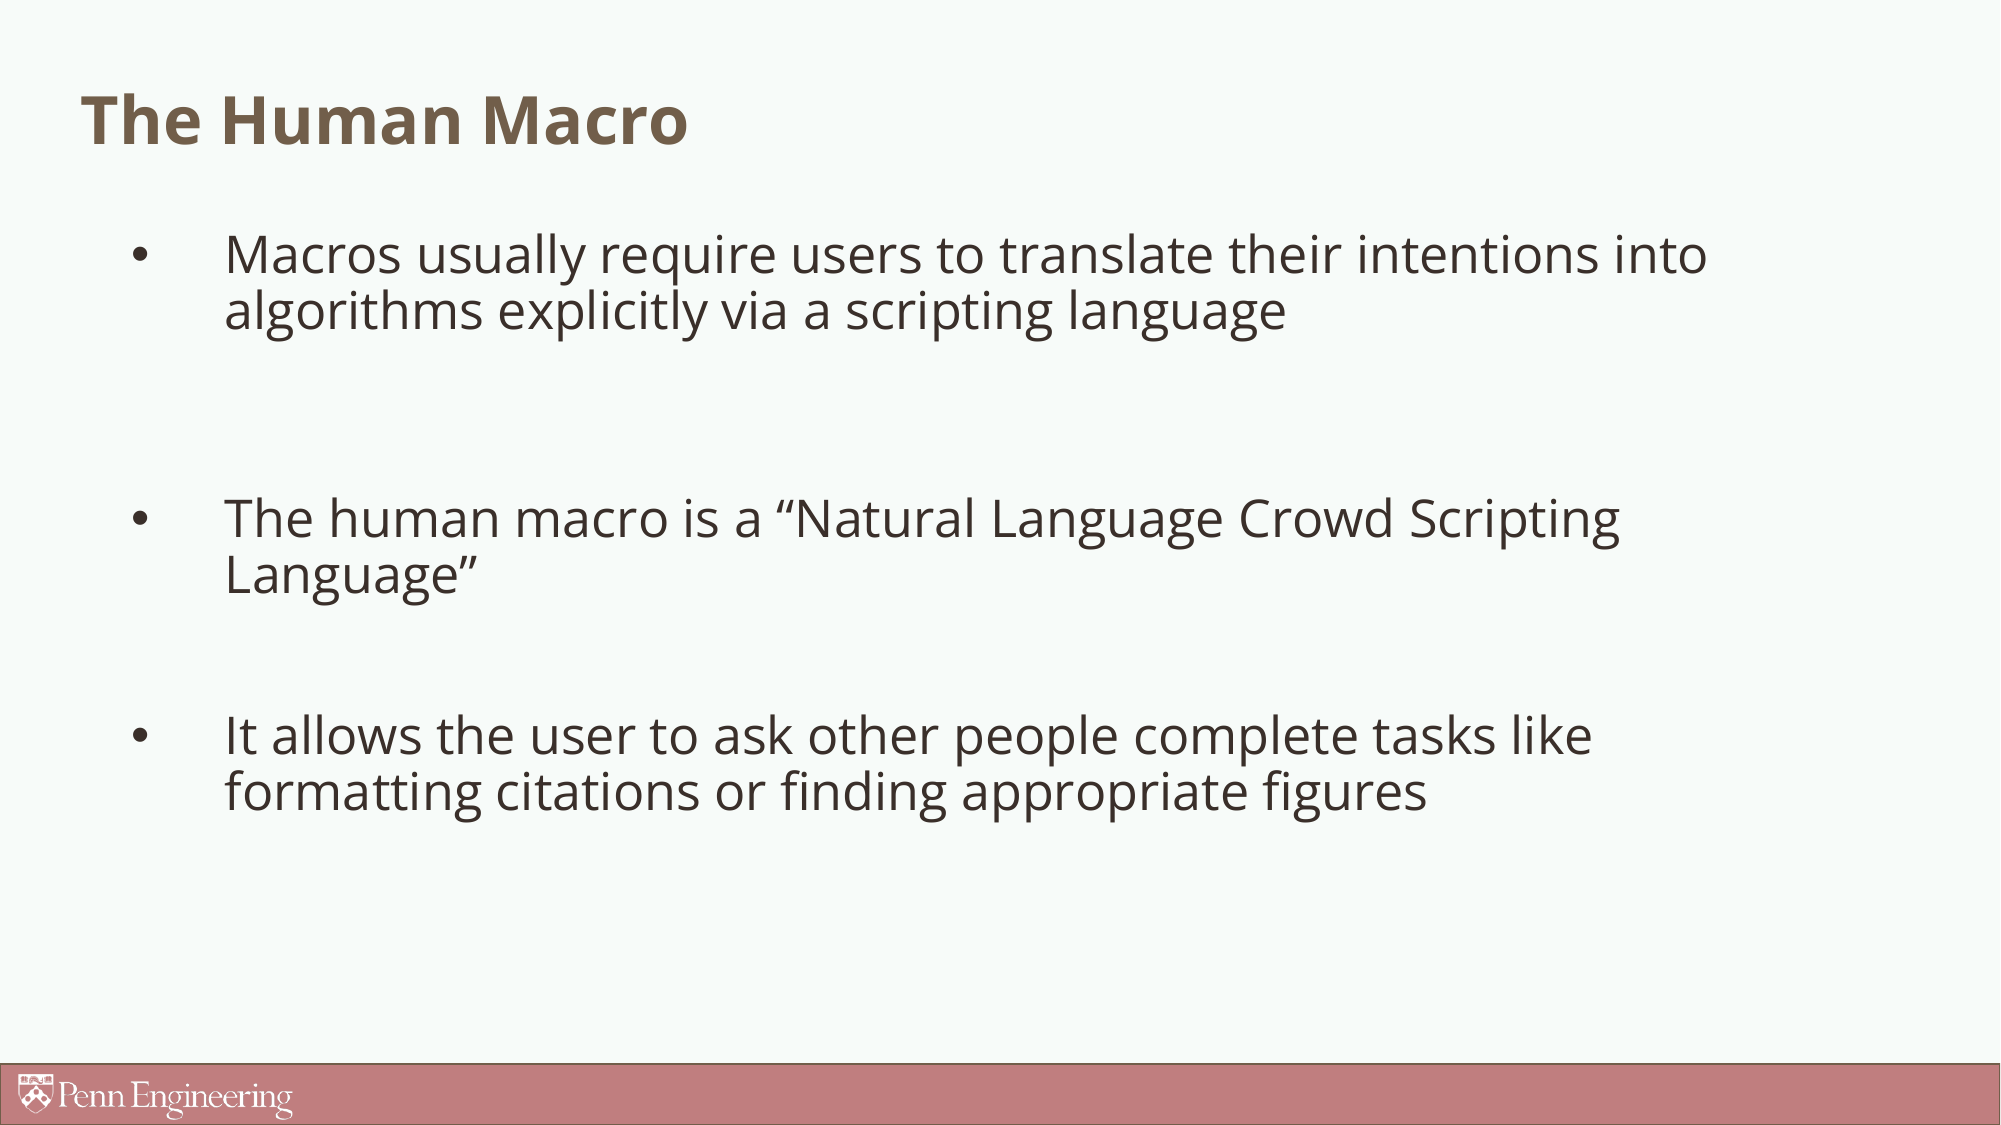

# The Human Macro
Macros usually require users to translate their intentions into algorithms explicitly via a scripting language

The human macro is a “Natural Language Crowd Scripting Language”
It allows the user to ask other people complete tasks like formatting citations or finding appropriate figures